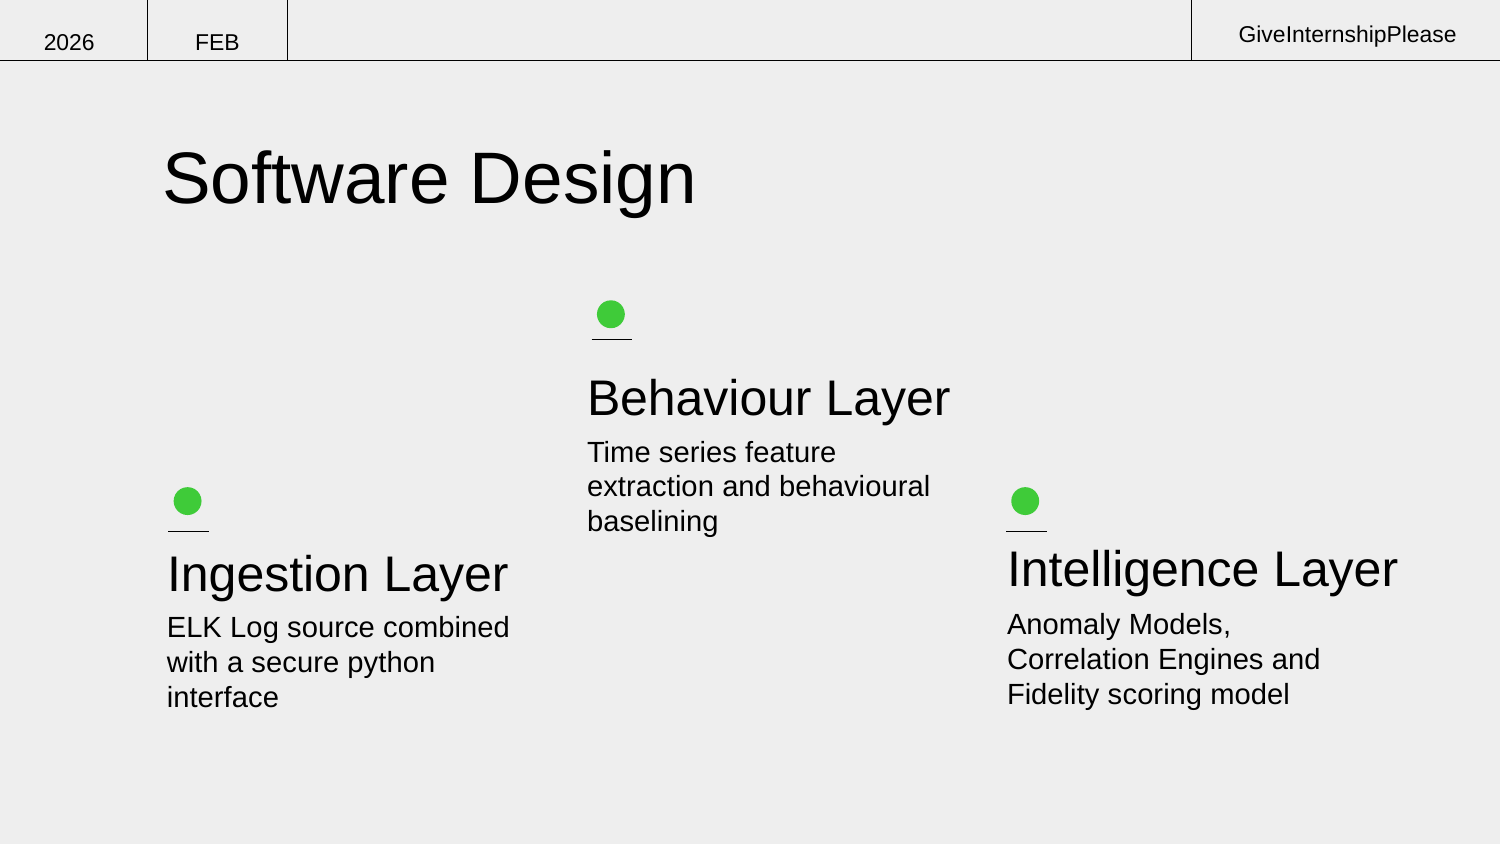

GiveInternshipPlease
2026
FEB
# Software Design

Behaviour Layer
Time series feature extraction and behavioural baselining

Intelligence Layer
Ingestion Layer
Anomaly Models, Correlation Engines and Fidelity scoring model
ELK Log source combined with a secure python interface